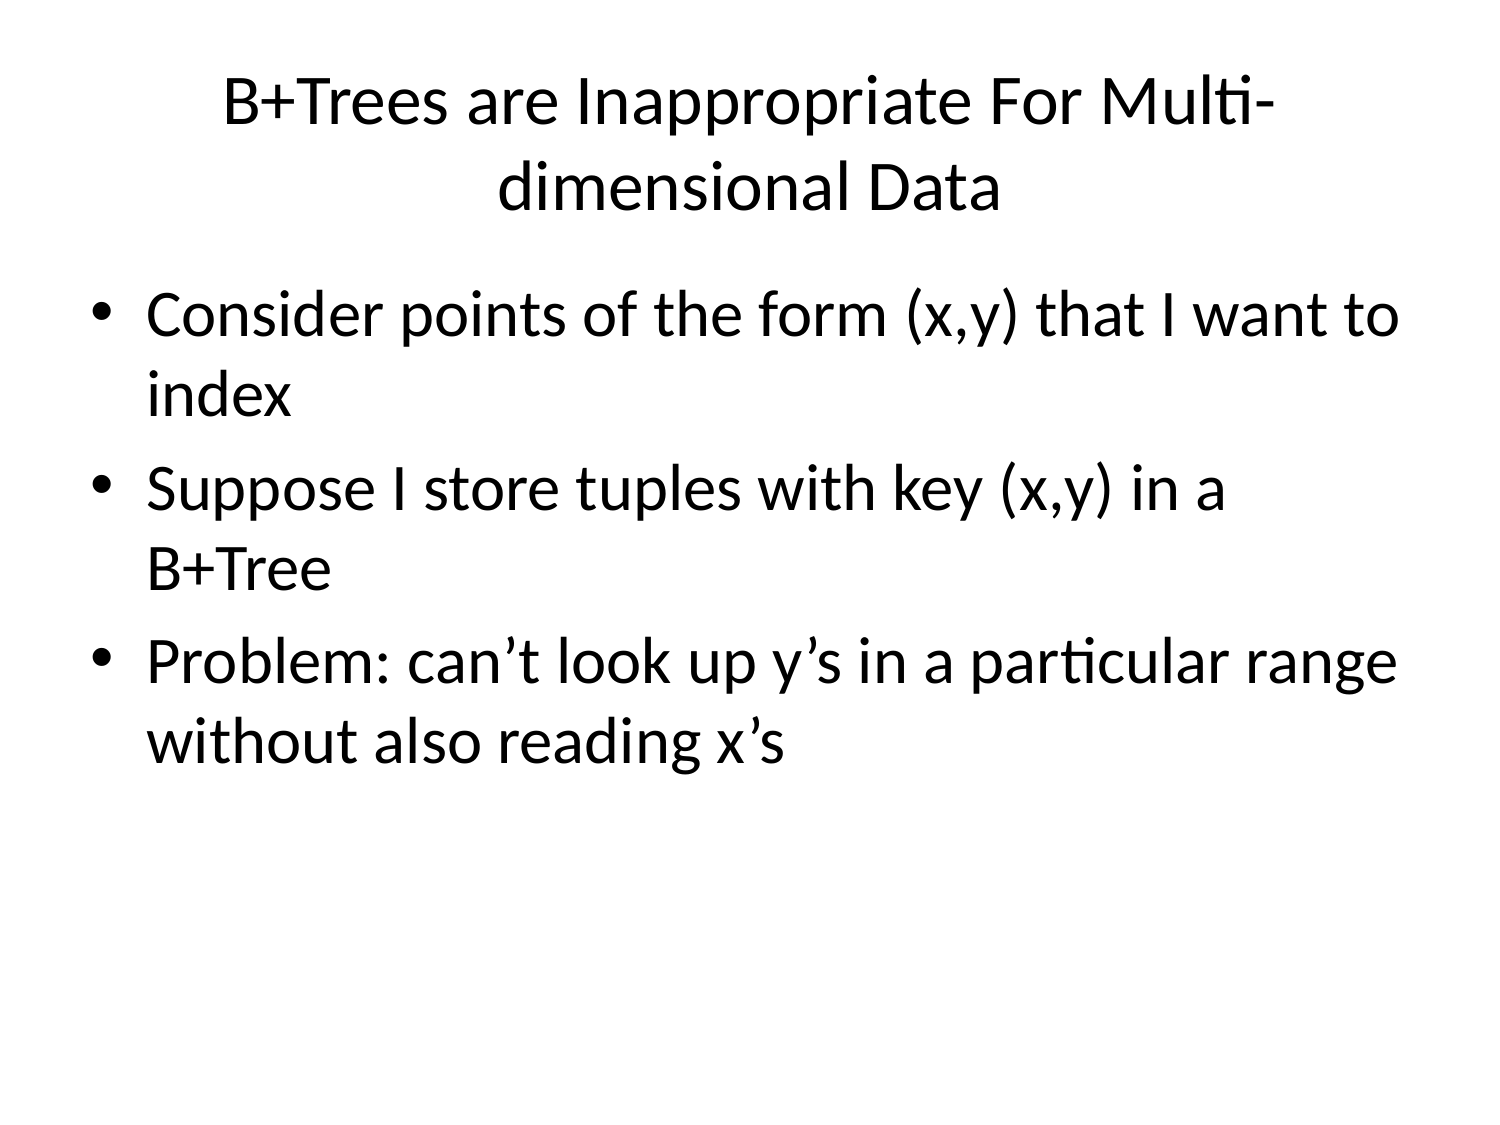

# B+Trees are Inappropriate For Multi-dimensional Data
Consider points of the form (x,y) that I want to index
Suppose I store tuples with key (x,y) in a B+Tree
Problem: can’t look up y’s in a particular range without also reading x’s